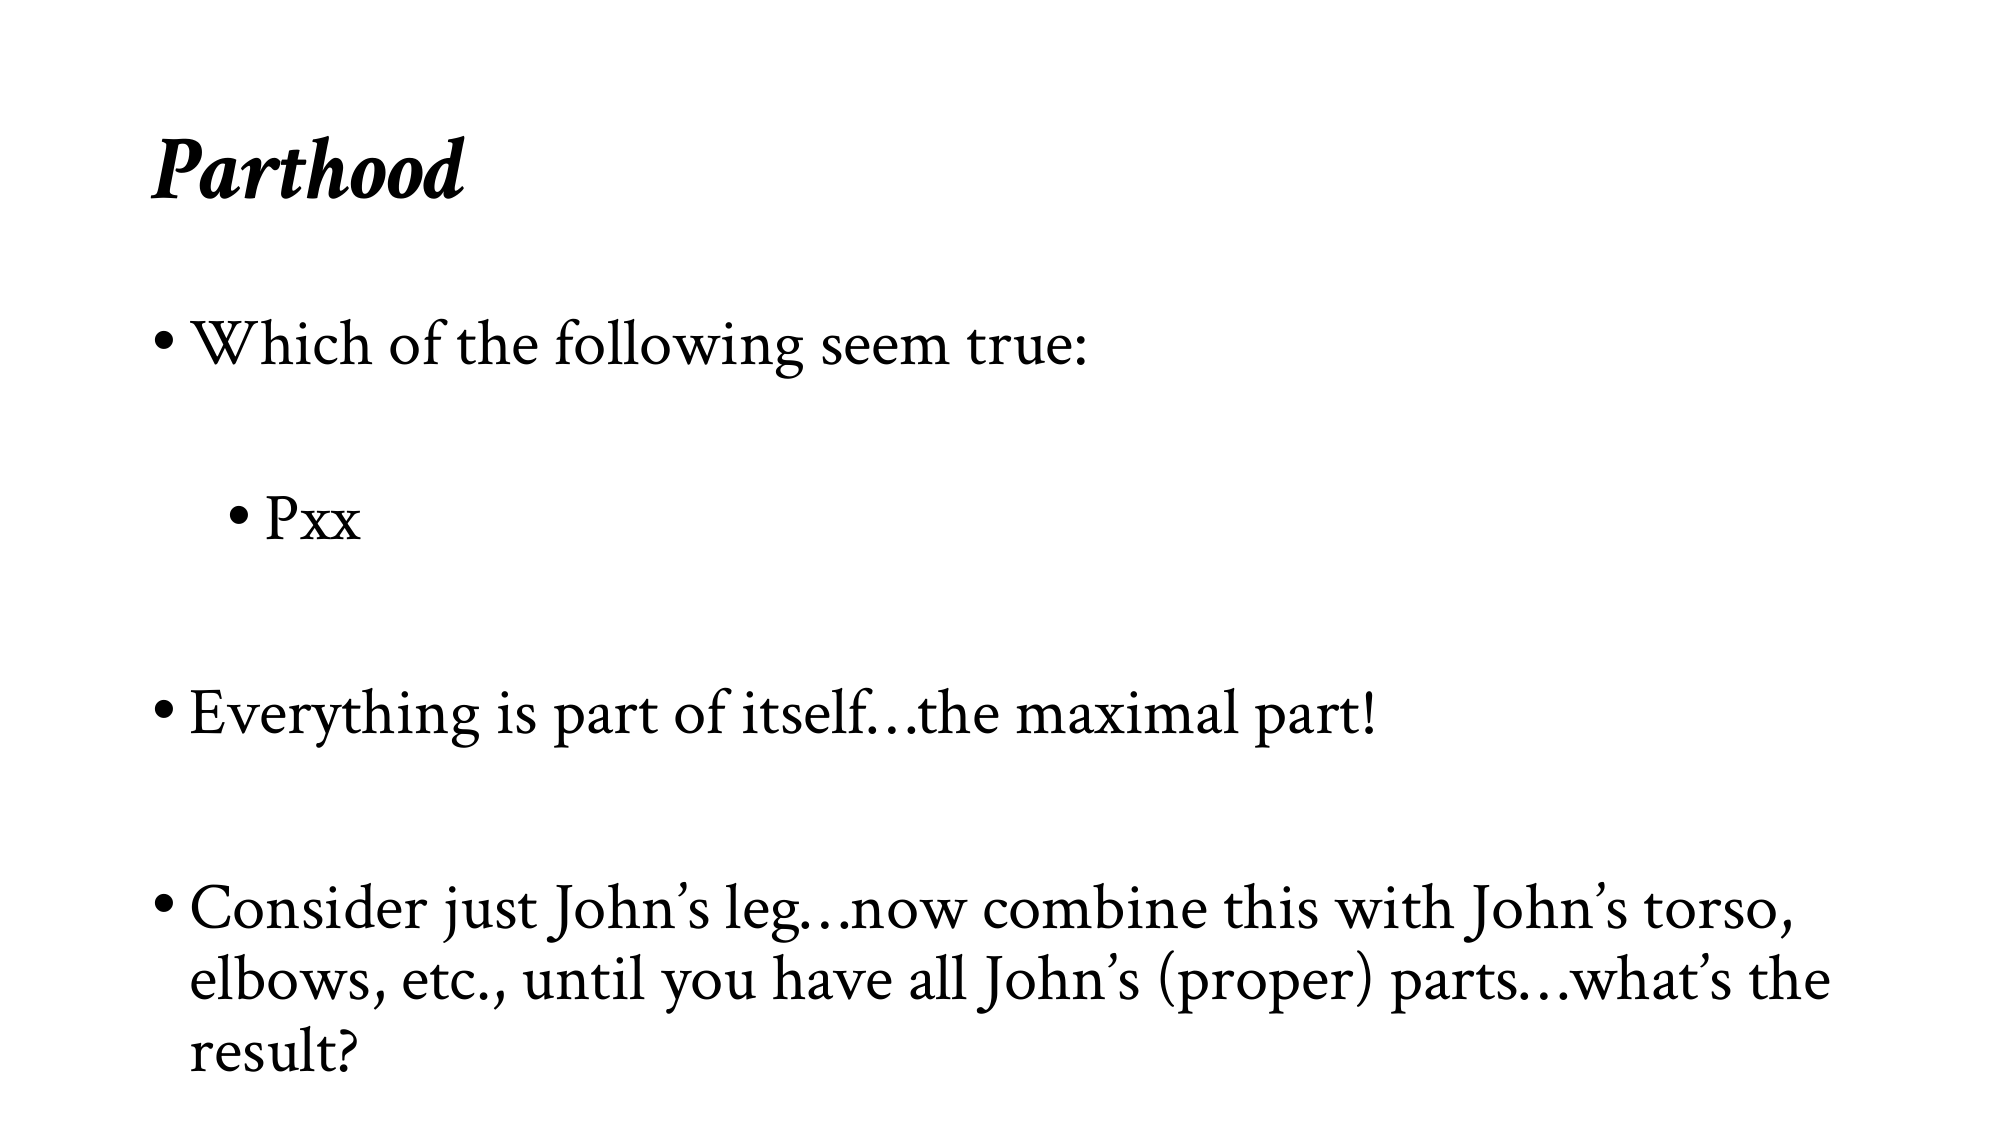

# Parthood
Which of the following seem true:

Pxx

Everything is part of itself…the maximal part!

Consider just John’s leg…now combine this with John’s torso, elbows, etc., until you have all John’s (proper) parts…what’s the result?